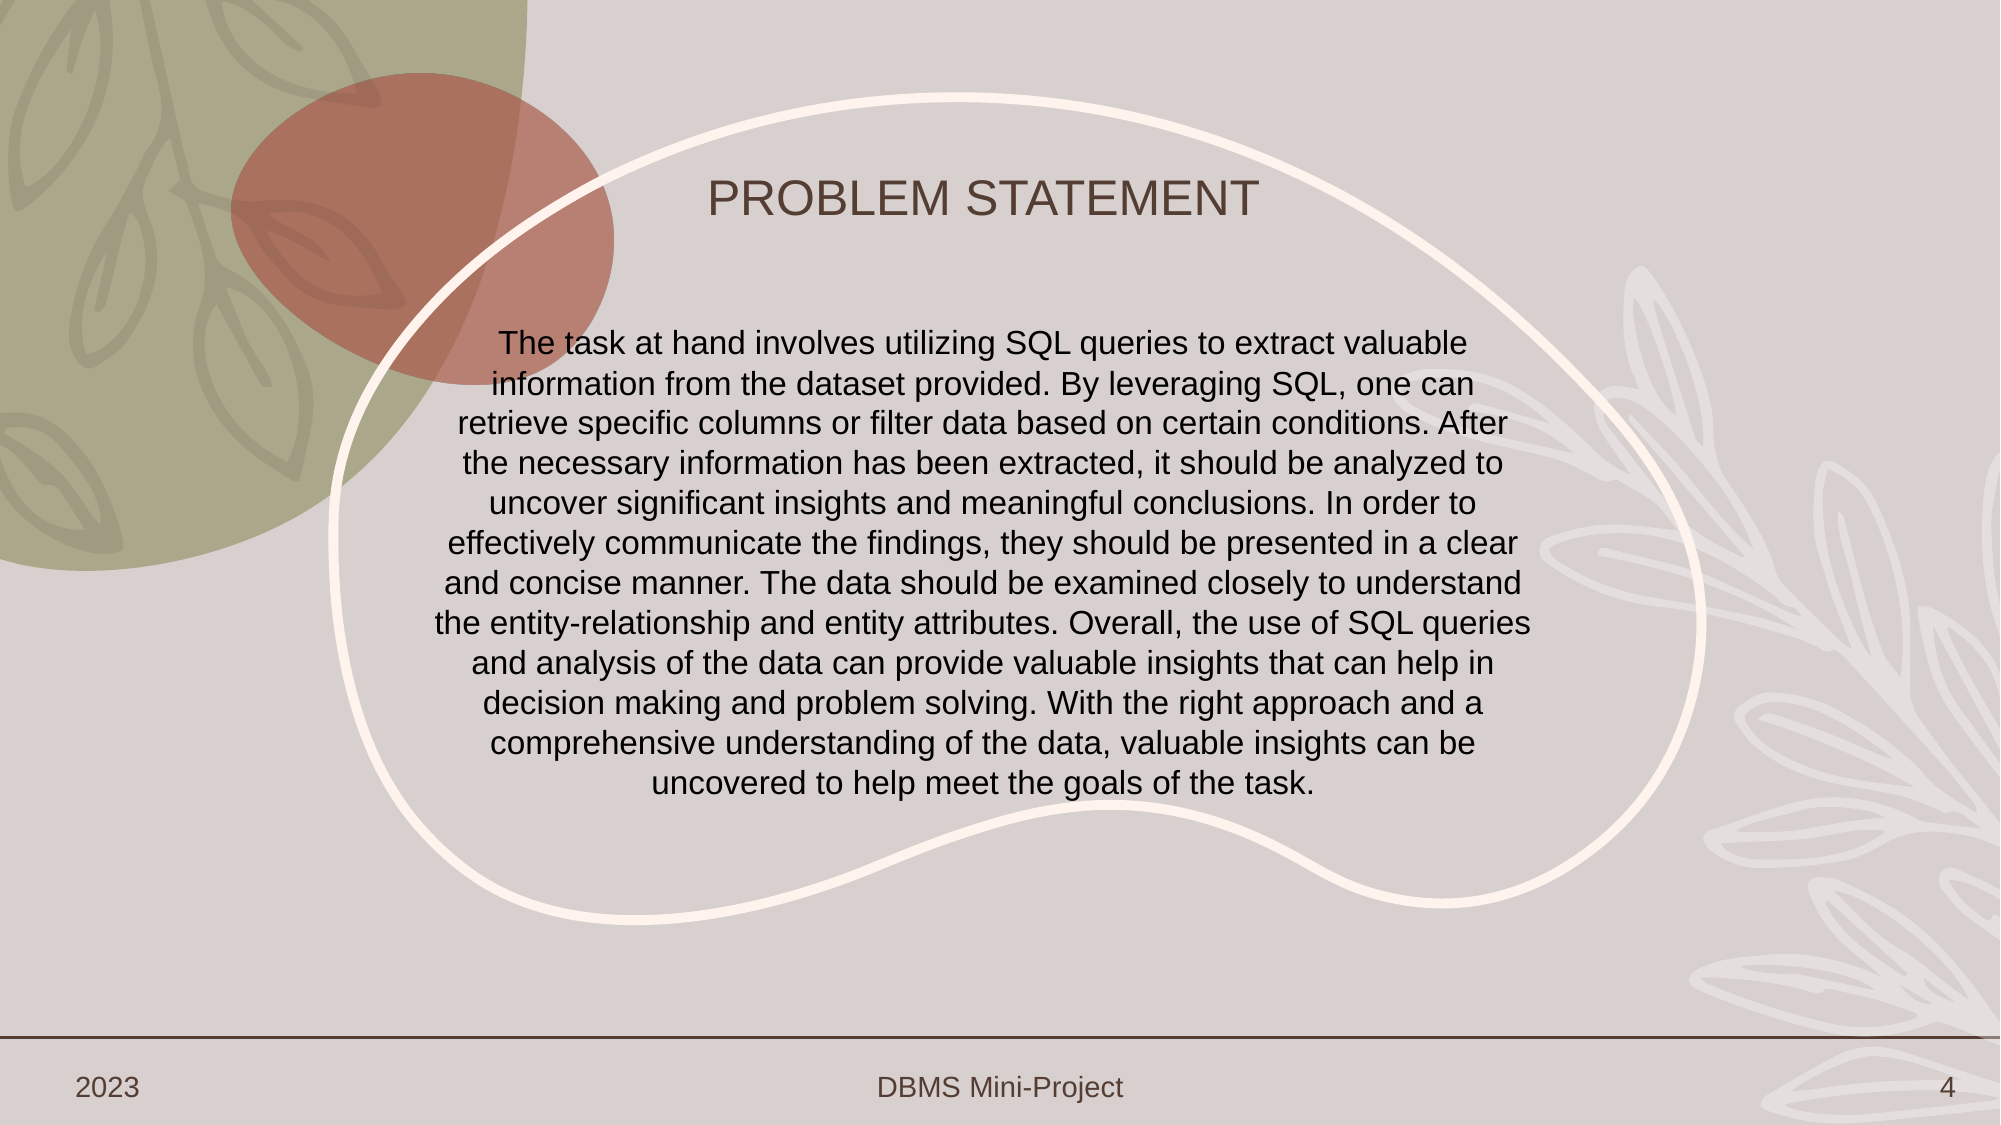

# PROBLEM STATEMENT
The task at hand involves utilizing SQL queries to extract valuable information from the dataset provided. By leveraging SQL, one can retrieve specific columns or filter data based on certain conditions. After the necessary information has been extracted, it should be analyzed to uncover significant insights and meaningful conclusions. In order to effectively communicate the findings, they should be presented in a clear and concise manner. The data should be examined closely to understand the entity-relationship and entity attributes. Overall, the use of SQL queries and analysis of the data can provide valuable insights that can help in decision making and problem solving. With the right approach and a comprehensive understanding of the data, valuable insights can be uncovered to help meet the goals of the task.
2023
DBMS Mini-Project
4